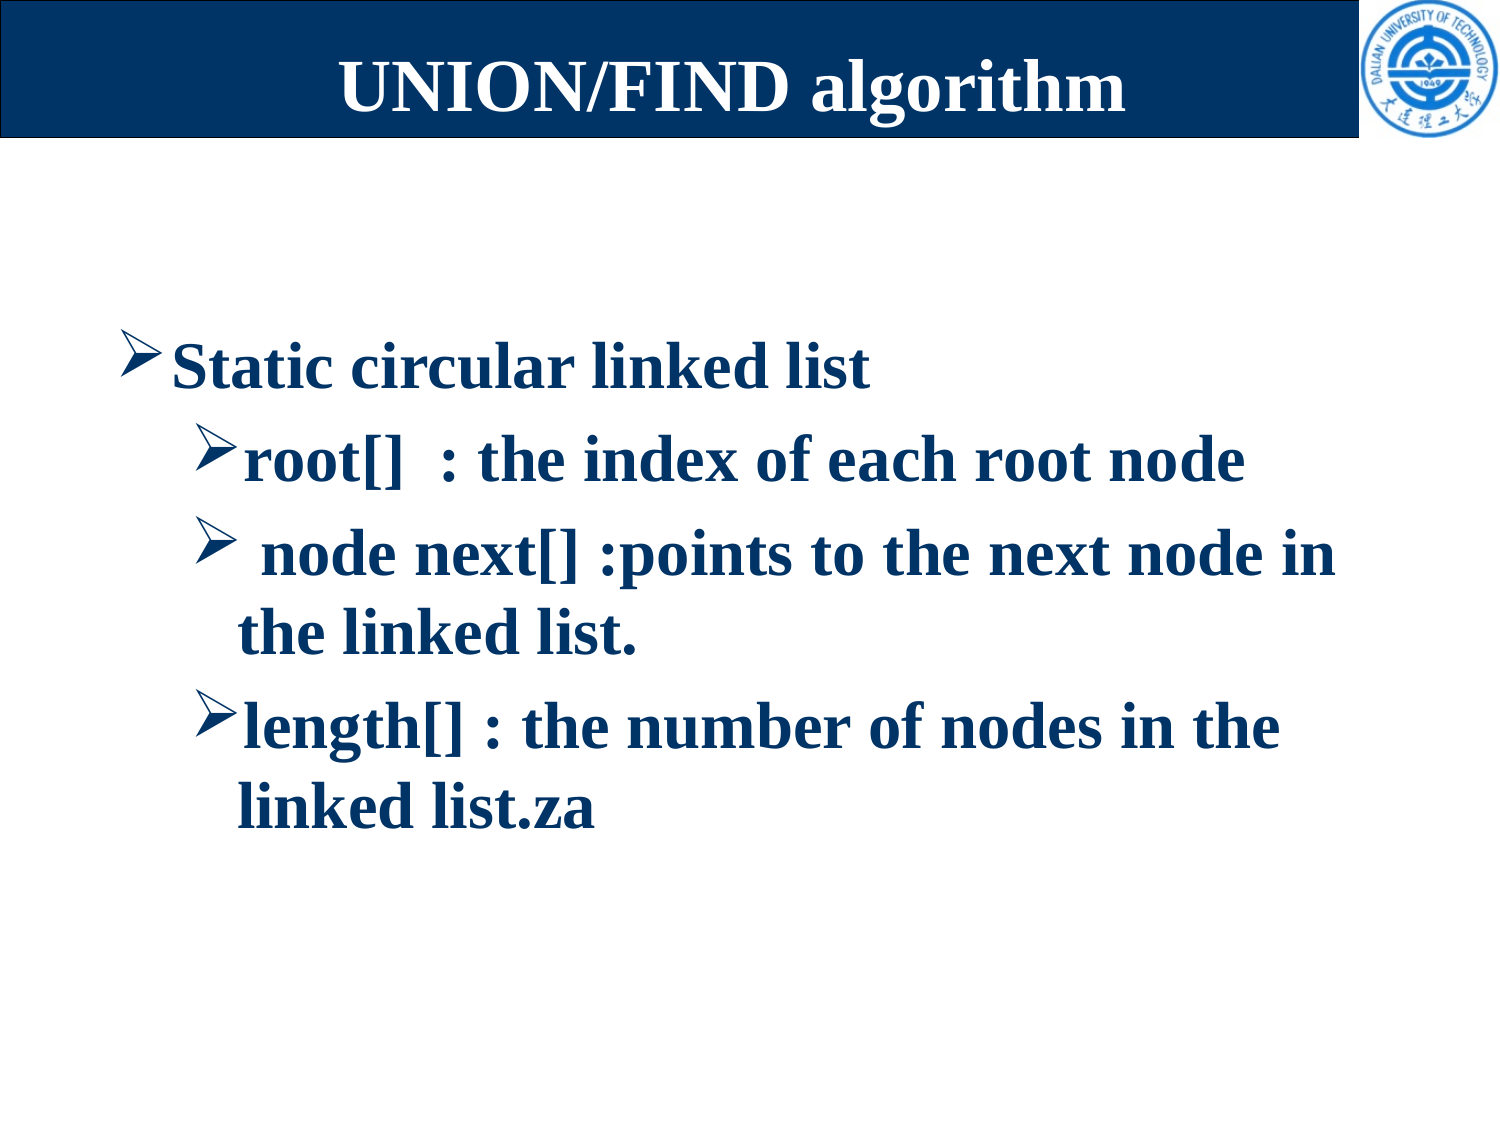

UNION/FIND algorithm
Static circular linked list
root[]  : the index of each root node
 node next[] :points to the next node in the linked list.
length[] : the number of nodes in the linked list.za